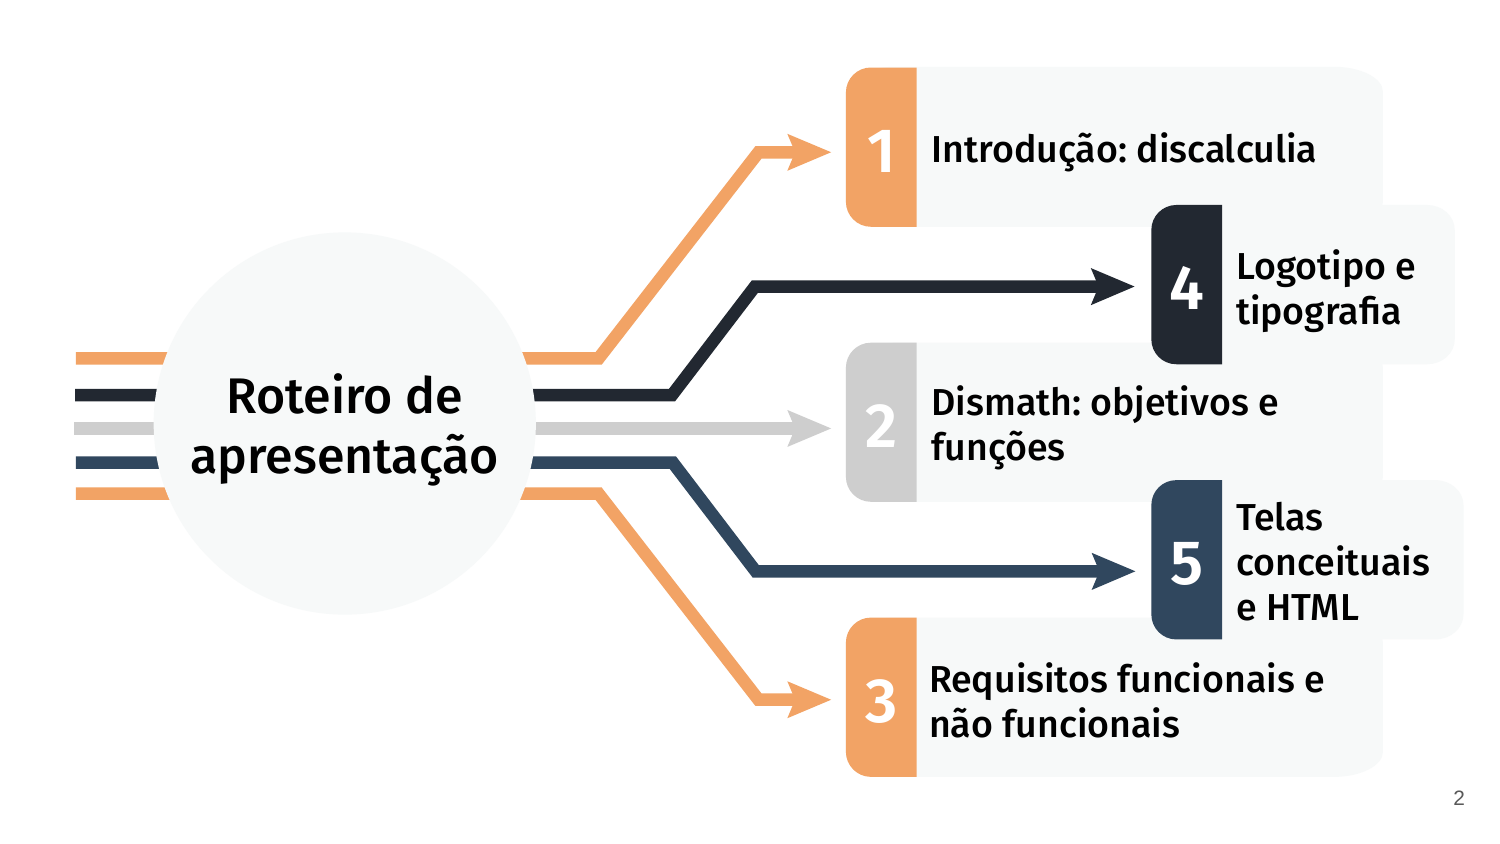

1
Introdução: discalculia

4
Roteiro de apresentação

Logotipo e tipografia

2
Dismath: objetivos e funções

5

Telas conceituais e HTML

3
Requisitos funcionais e não funcionais

2